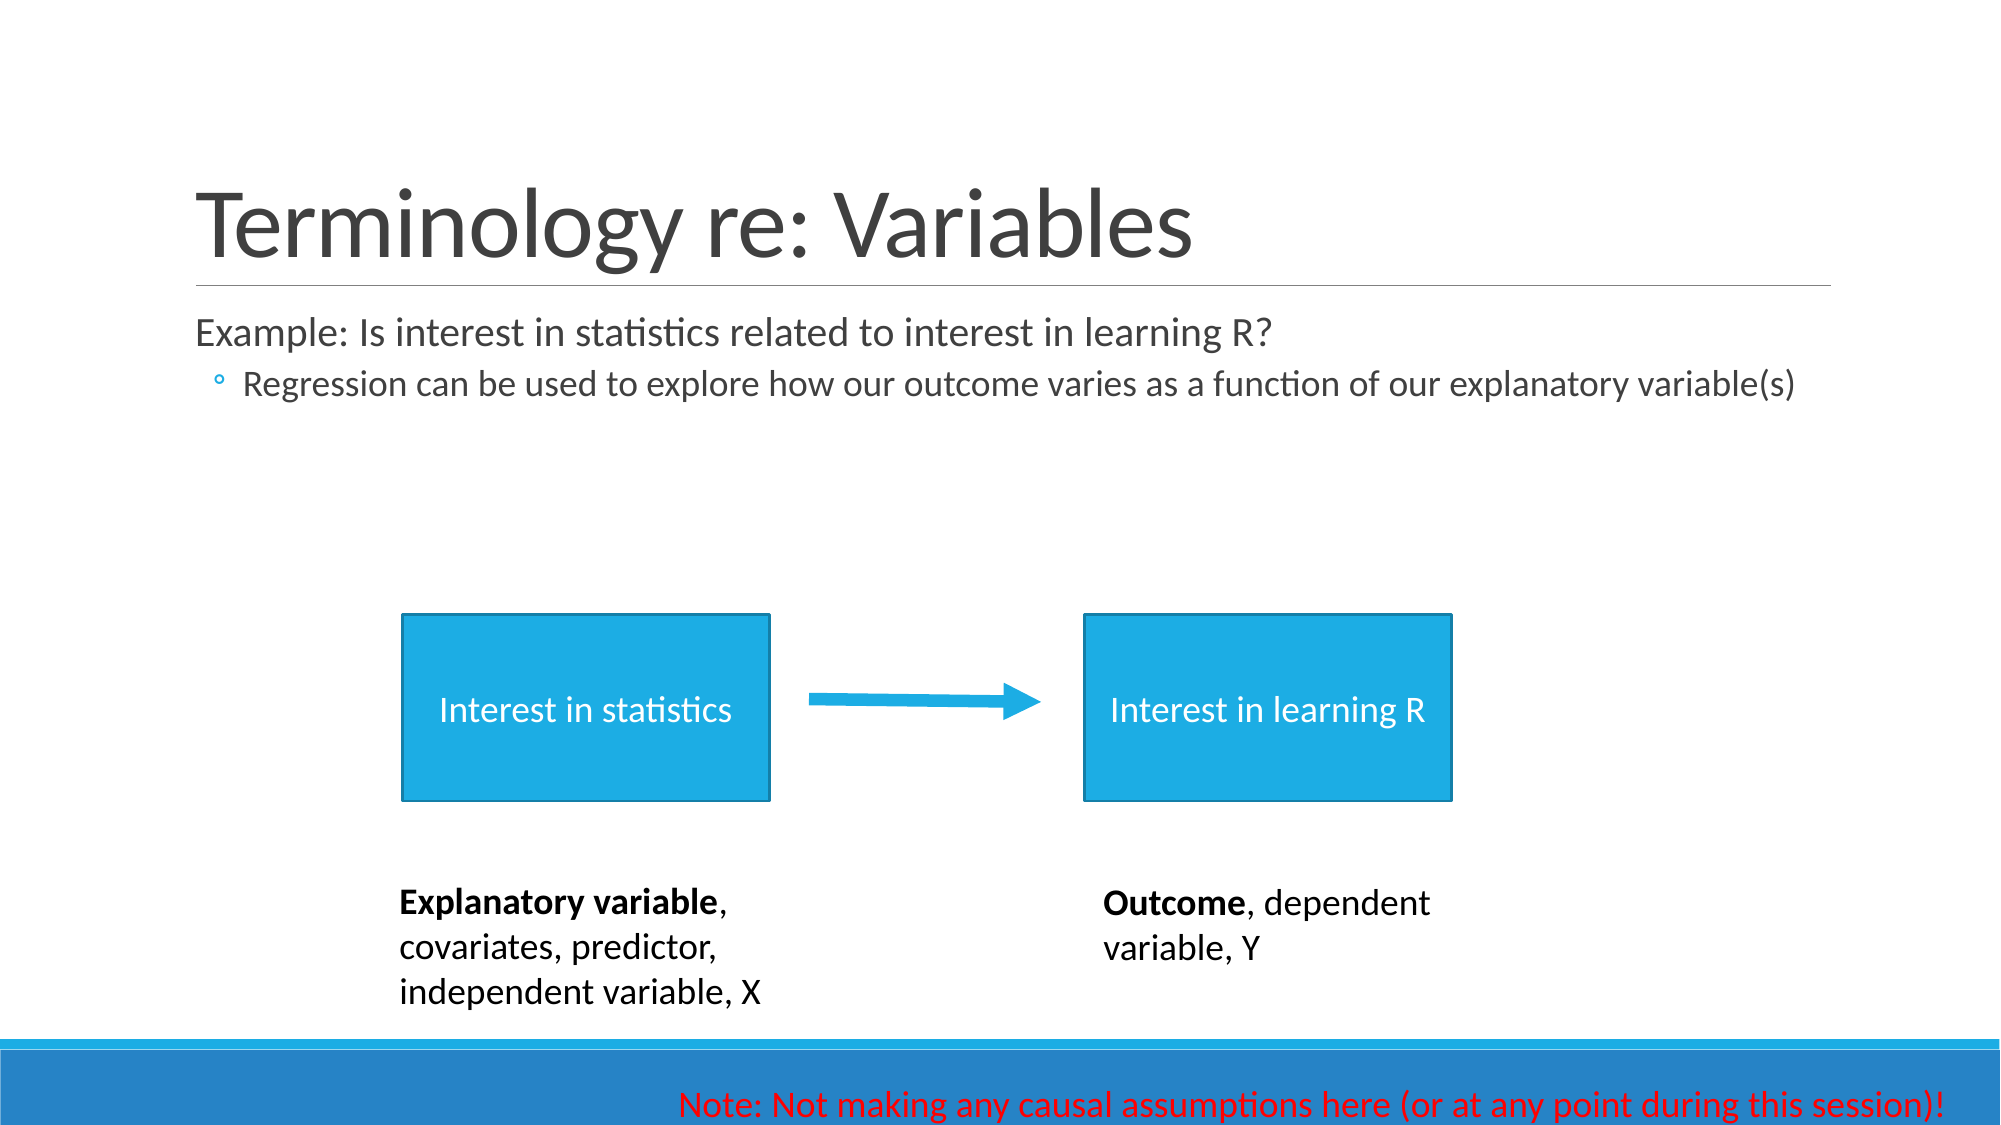

# Terminology re: Variables
Example: Is interest in statistics related to interest in learning R?
Regression can be used to explore how our outcome varies as a function of our explanatory variable(s)

Interest in statistics
Interest in learning R
Explanatory variable, covariates, predictor, independent variable, X

Outcome, dependent variable, Y

Note: Not making any causal assumptions here (or at any point during this session)!